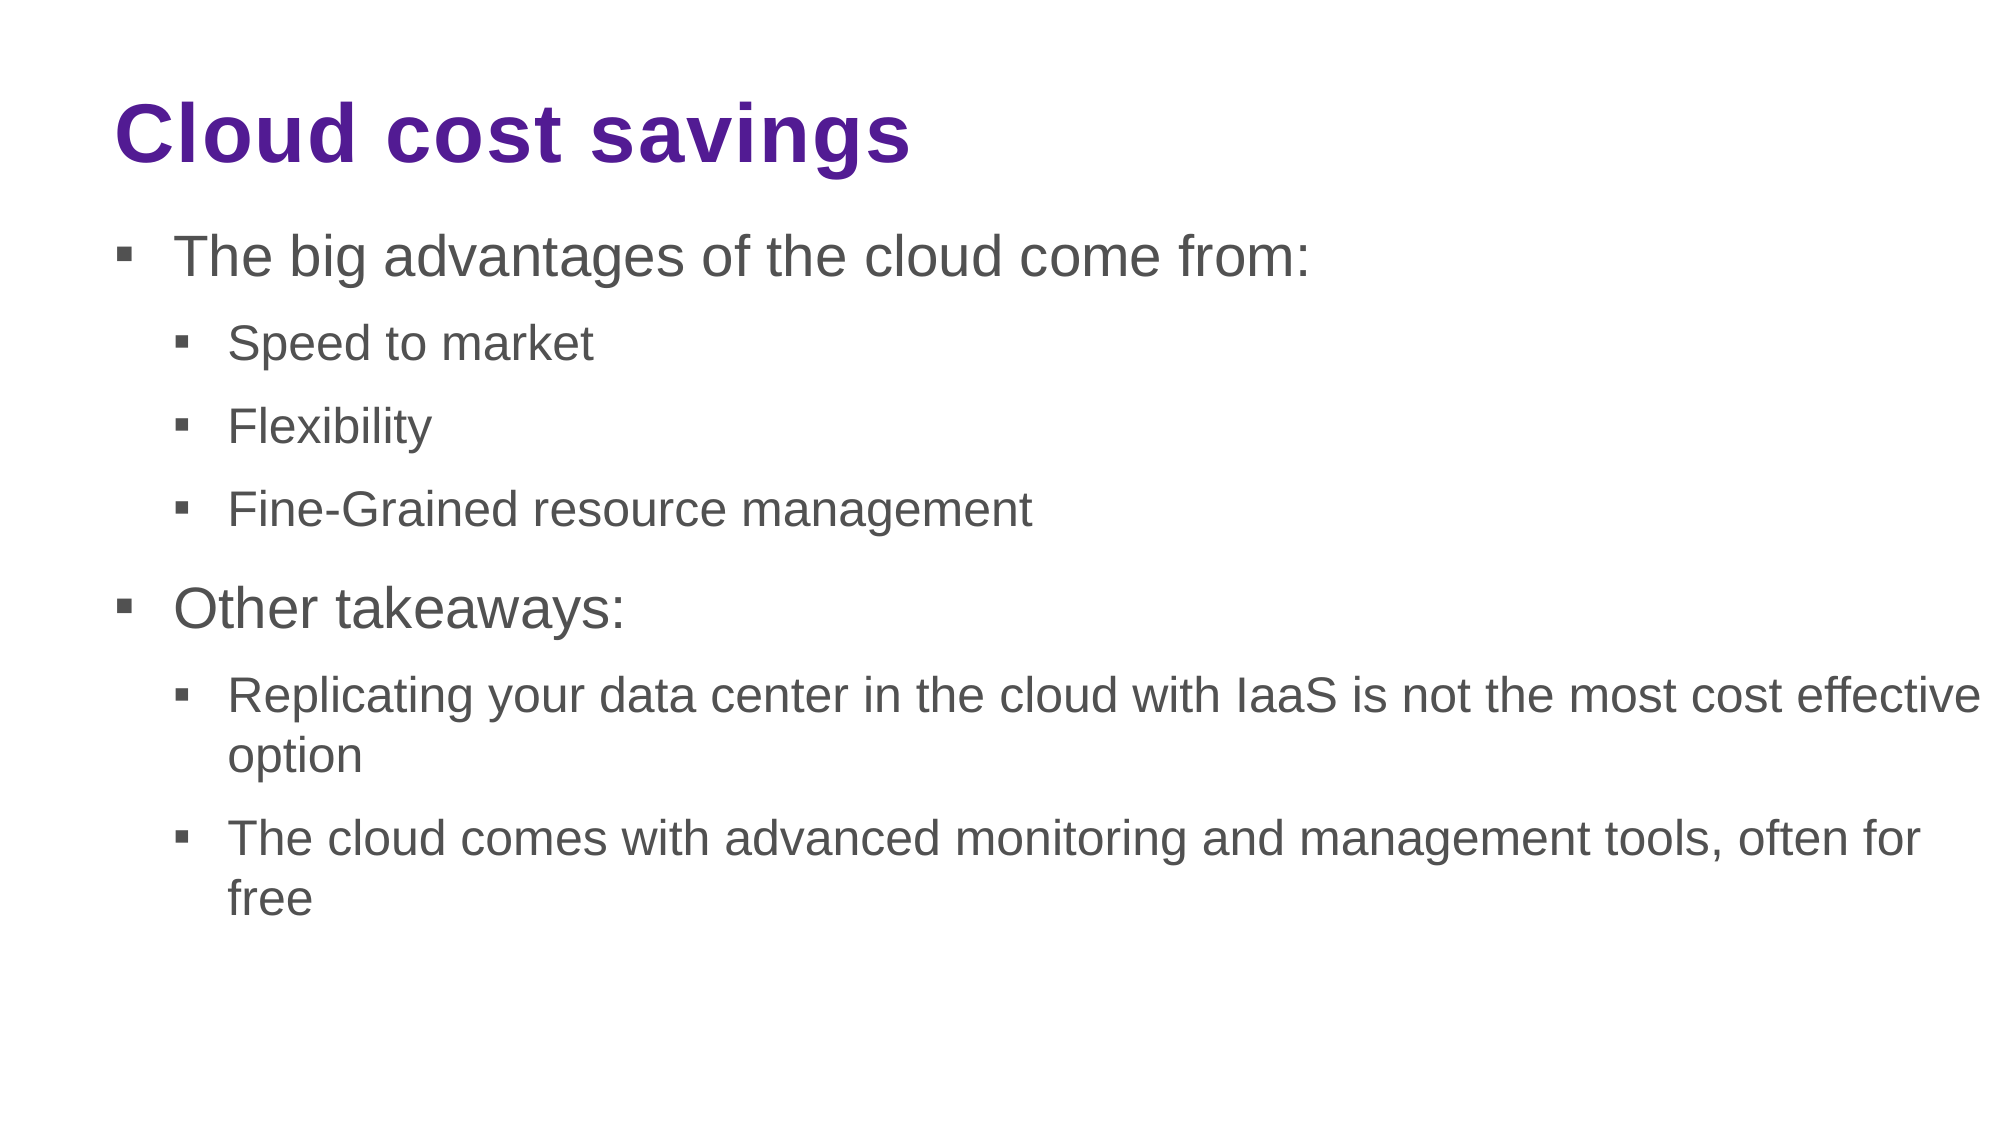

# Cloud cost savings
The big advantages of the cloud come from:
Speed to market
Flexibility
Fine-Grained resource management
Other takeaways:
Replicating your data center in the cloud with IaaS is not the most cost effective option
The cloud comes with advanced monitoring and management tools, often for free